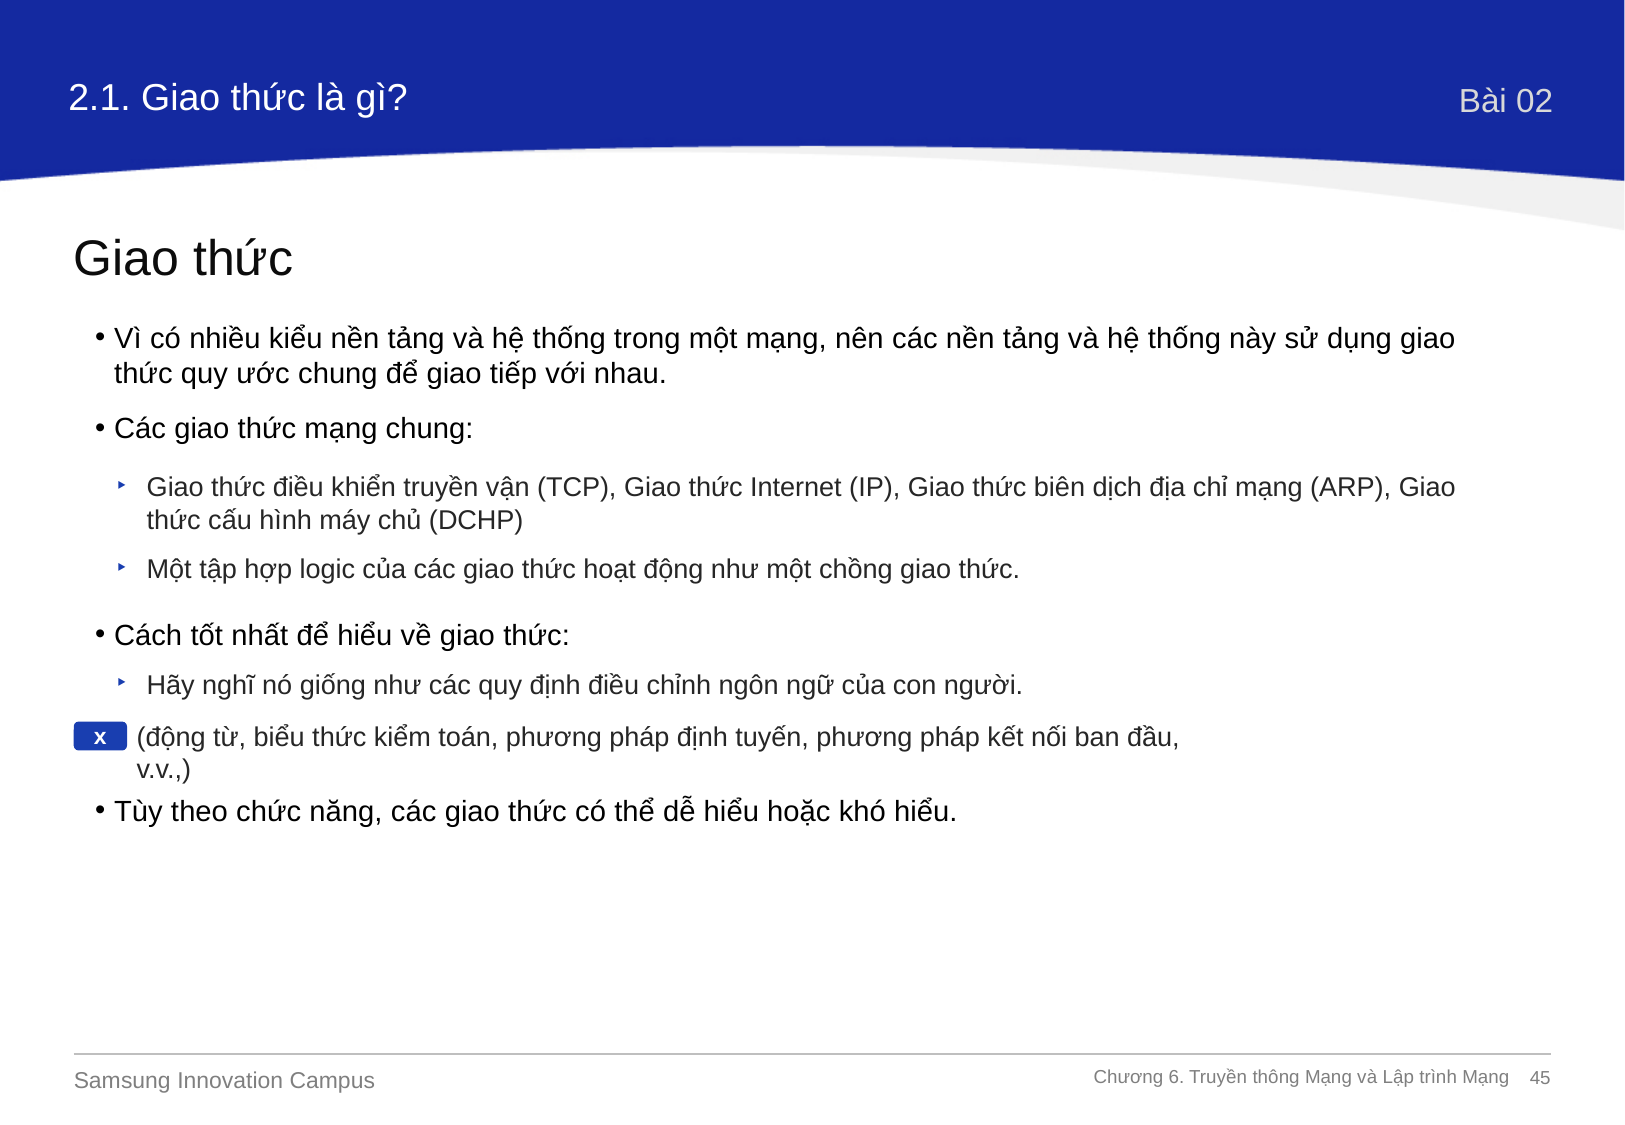

2.1. Giao thức là gì?
Bài 02
Giao thức
Vì có nhiều kiểu nền tảng và hệ thống trong một mạng, nên các nền tảng và hệ thống này sử dụng giao thức quy ước chung để giao tiếp với nhau.
Các giao thức mạng chung:
Giao thức điều khiển truyền vận (TCP), Giao thức Internet (IP), Giao thức biên dịch địa chỉ mạng (ARP), Giao thức cấu hình máy chủ (DCHP)
Một tập hợp logic của các giao thức hoạt động như một chồng giao thức.
Cách tốt nhất để hiểu về giao thức:
Hãy nghĩ nó giống như các quy định điều chỉnh ngôn ngữ của con người.
(động từ, biểu thức kiểm toán, phương pháp định tuyến, phương pháp kết nối ban đầu, v.v.,)
Ex
Tùy theo chức năng, các giao thức có thể dễ hiểu hoặc khó hiểu.